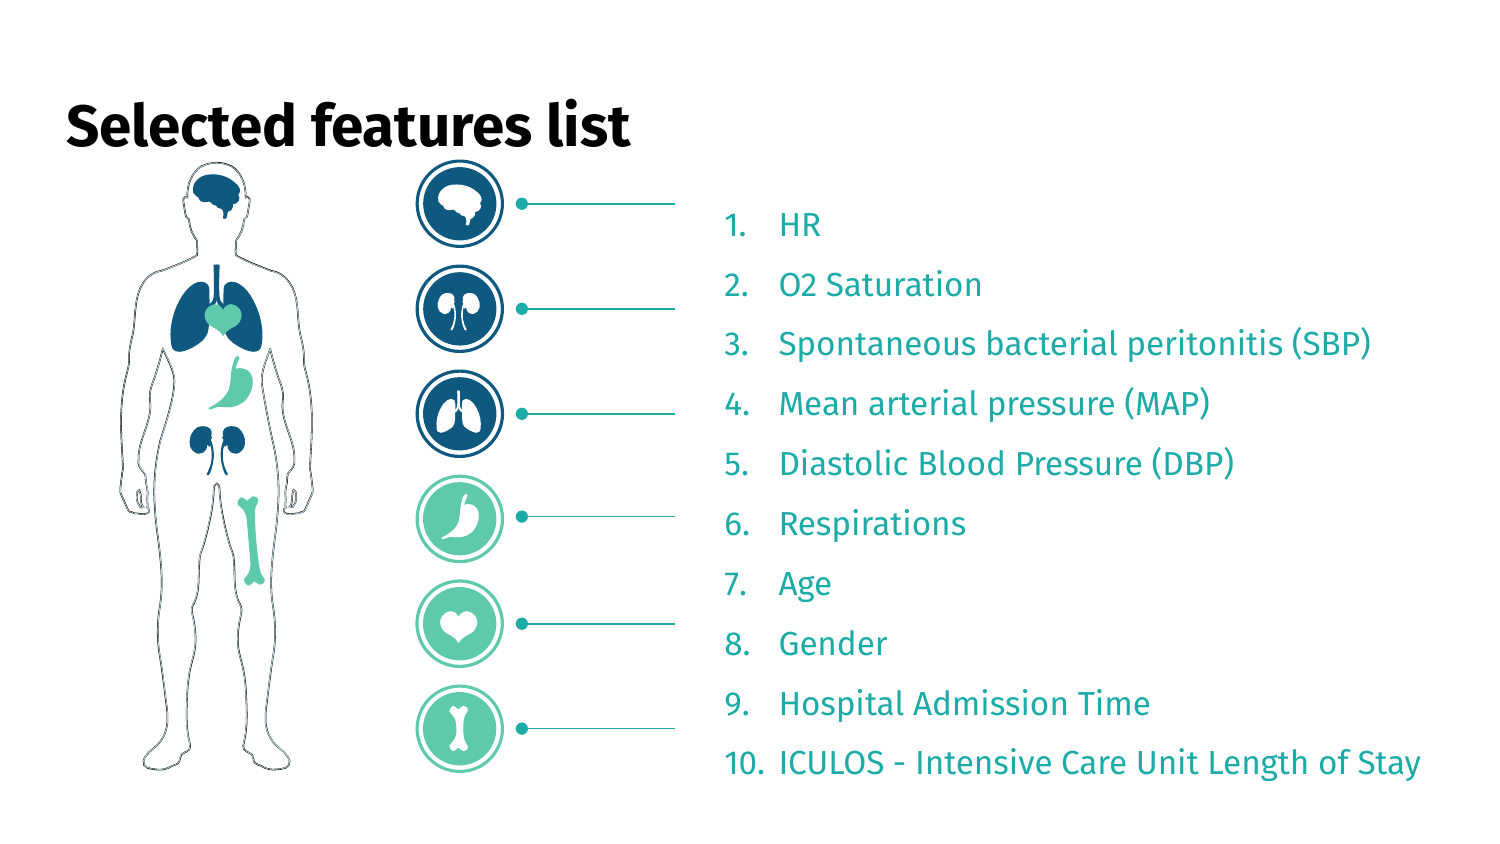

# Selected features list

HR
O2 Saturation
Spontaneous bacterial peritonitis (SBP)
Mean arterial pressure (MAP)
Diastolic Blood Pressure (DBP)
Respirations
Age
Gender
Hospital Admission Time
ICULOS - Intensive Care Unit Length of Stay